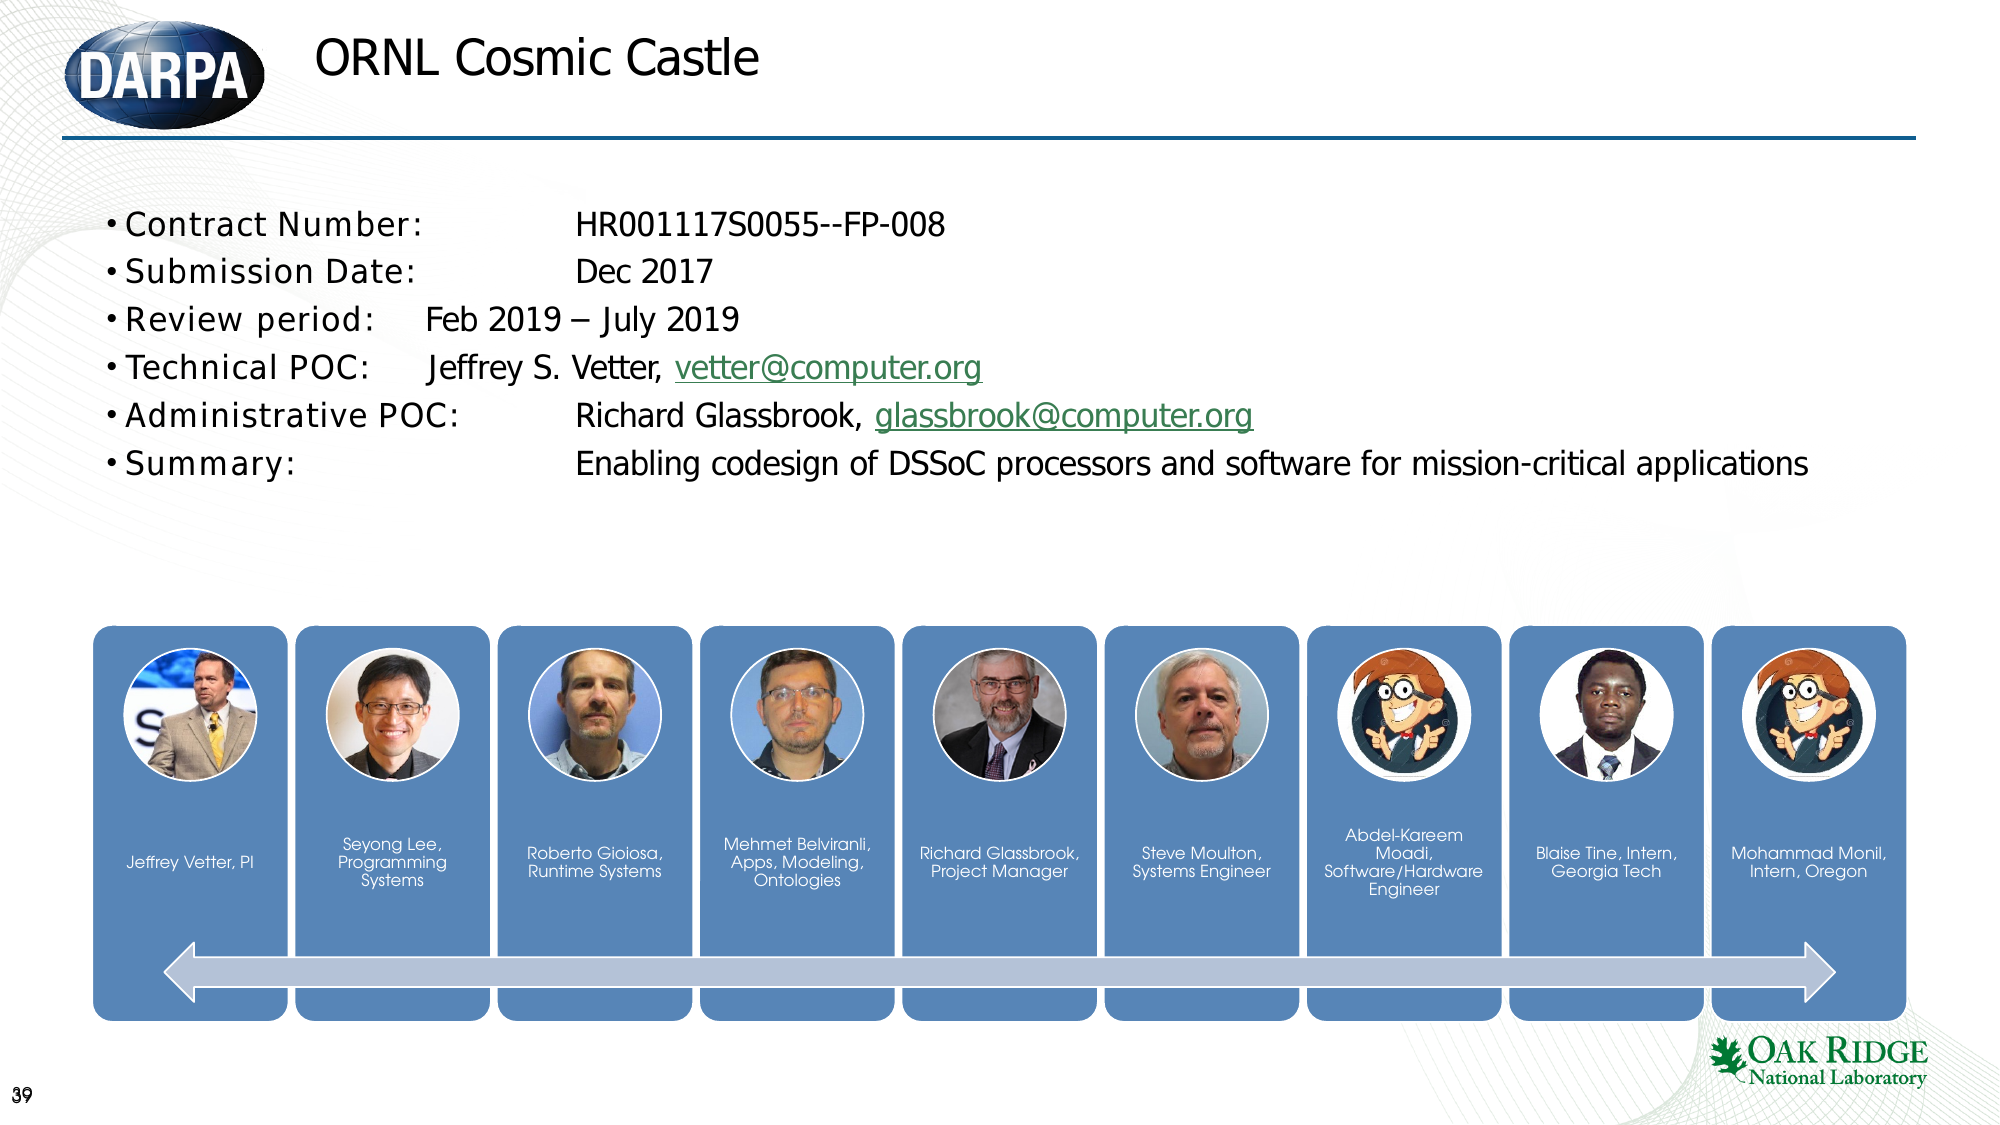

# ORNL Cosmic Castle
Contract Number: 	HR001117S0055--FP-008
Submission Date: 	Dec 2017
Review period: 	Feb 2019 – July 2019
Technical POC: 	Jeffrey S. Vetter, vetter@computer.org
Administrative POC:	Richard Glassbrook, glassbrook@computer.org
Summary: 		Enabling codesign of DSSoC processors and software for mission-critical applications
Jeffrey Vetter, PI
Seyong Lee, Programming Systems
Roberto Gioiosa, Runtime Systems
Mehmet Belviranli, Apps, Modeling, Ontologies
Richard Glassbrook, Project Manager
Steve Moulton, Systems Engineer
Abdel-Kareem Moadi, Software/Hardware Engineer
Blaise Tine, Intern, Georgia Tech
Mohammad Monil, Intern, Oregon